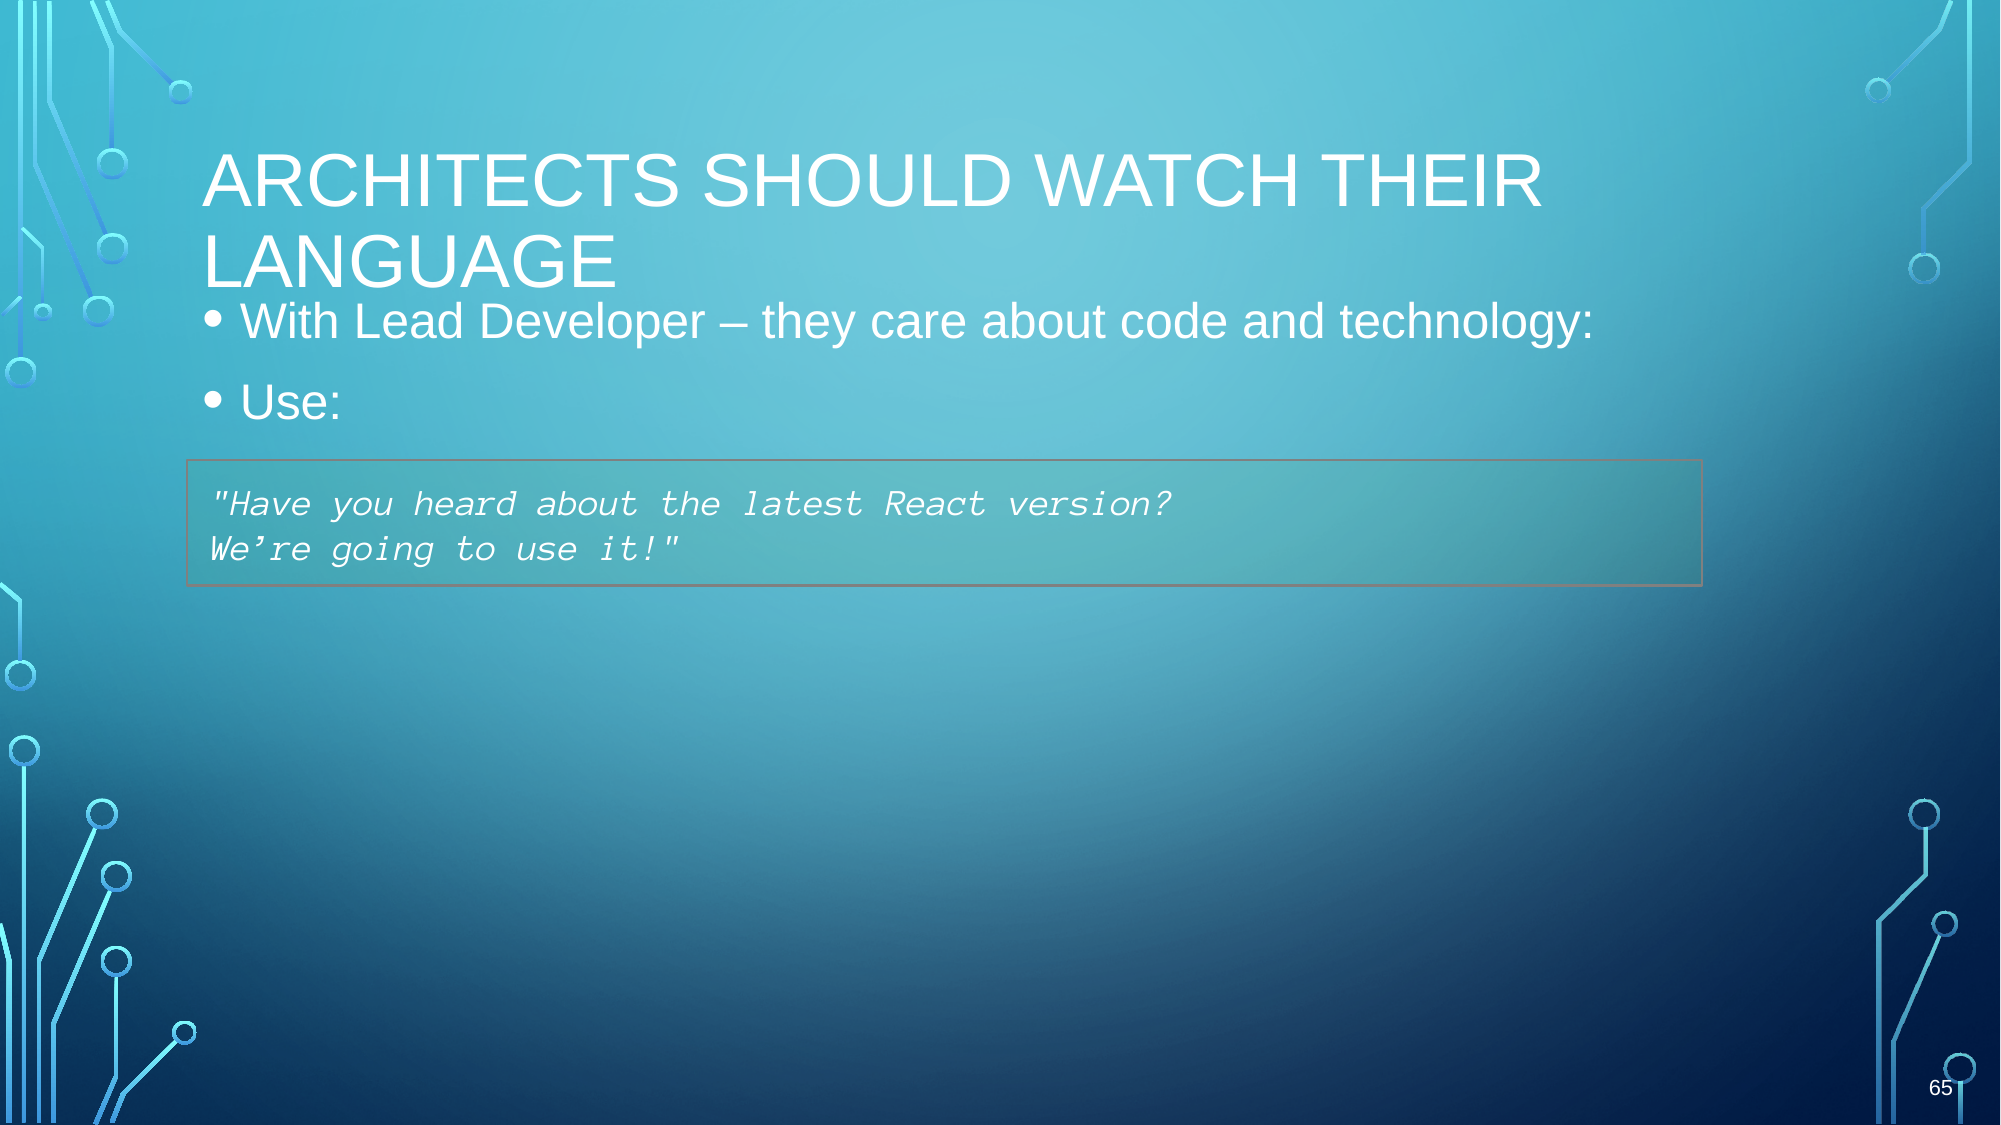

# Architects should watch their language
With Lead Developer – they care about code and technology:
Use:
"Have you heard about the latest React version?
We’re going to use it!"
65